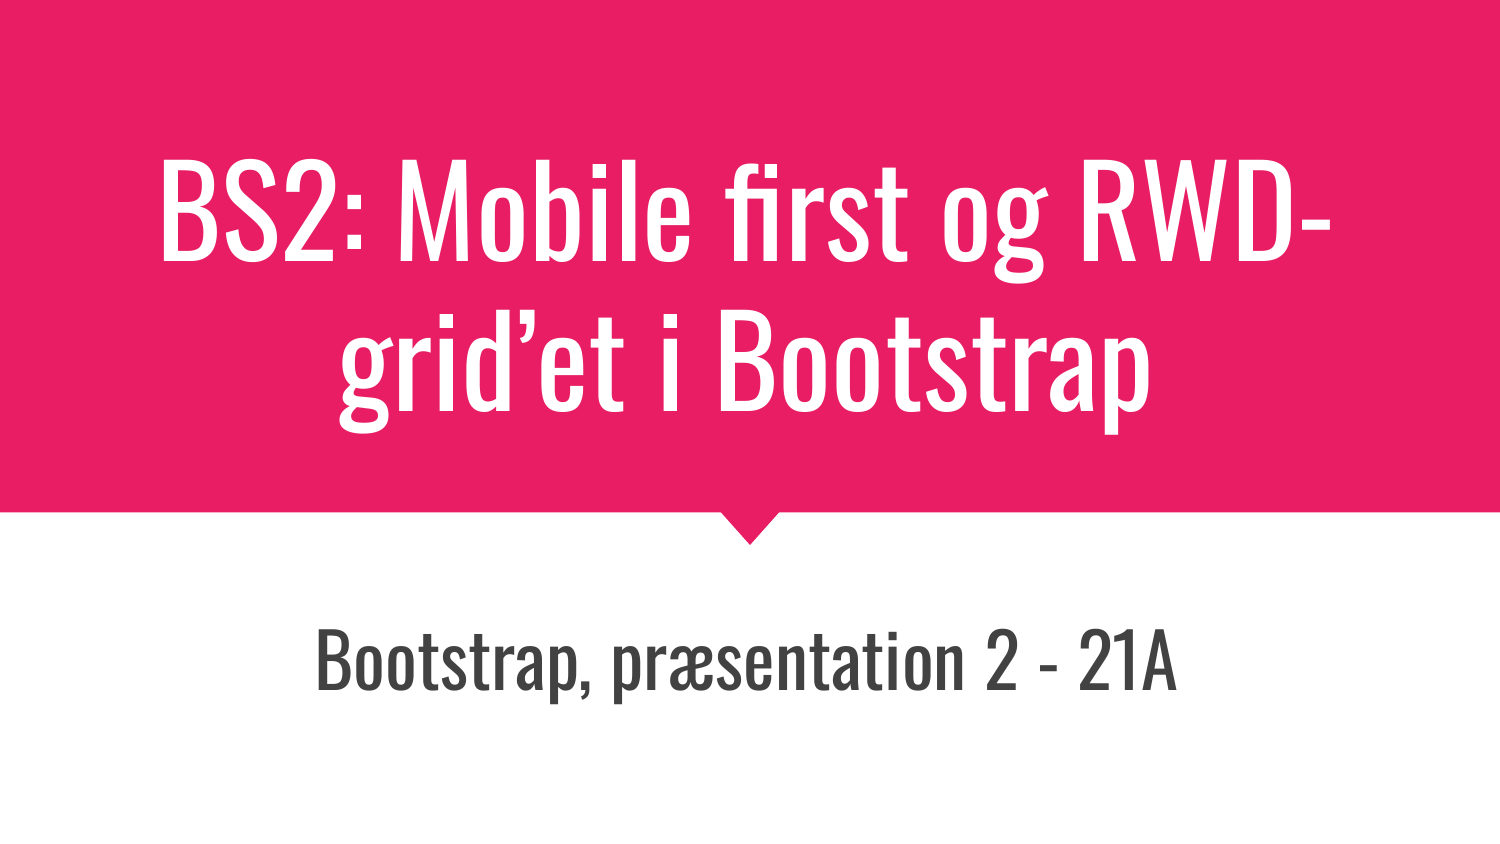

# BS2: Mobile first og RWD-grid’et i Bootstrap
Bootstrap, præsentation 2 - 21A